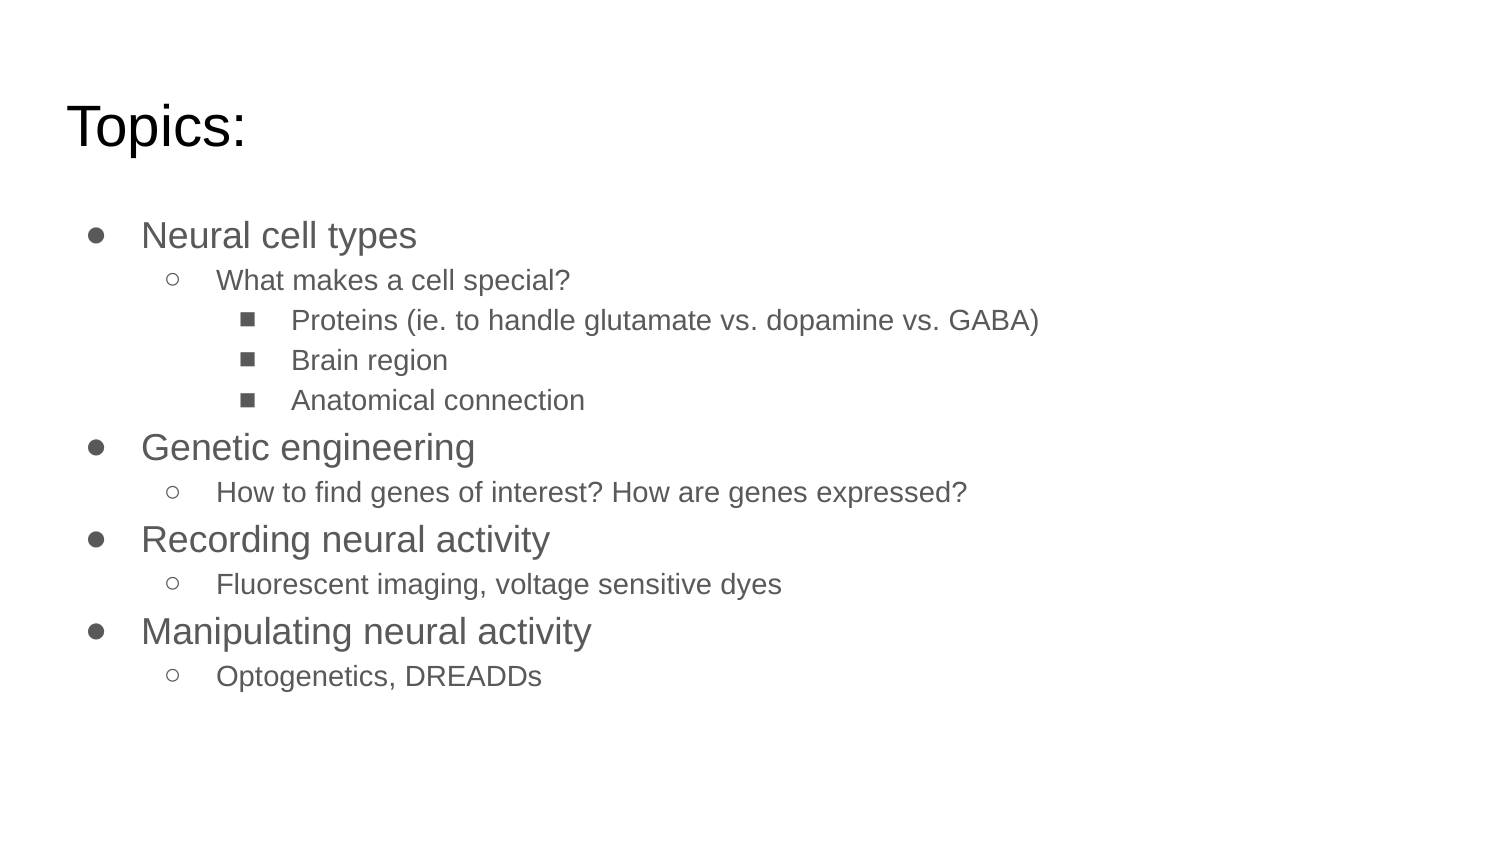

# Topics:
Neural cell types
What makes a cell special?
Proteins (ie. to handle glutamate vs. dopamine vs. GABA)
Brain region
Anatomical connection
Genetic engineering
How to find genes of interest? How are genes expressed?
Recording neural activity
Fluorescent imaging, voltage sensitive dyes
Manipulating neural activity
Optogenetics, DREADDs